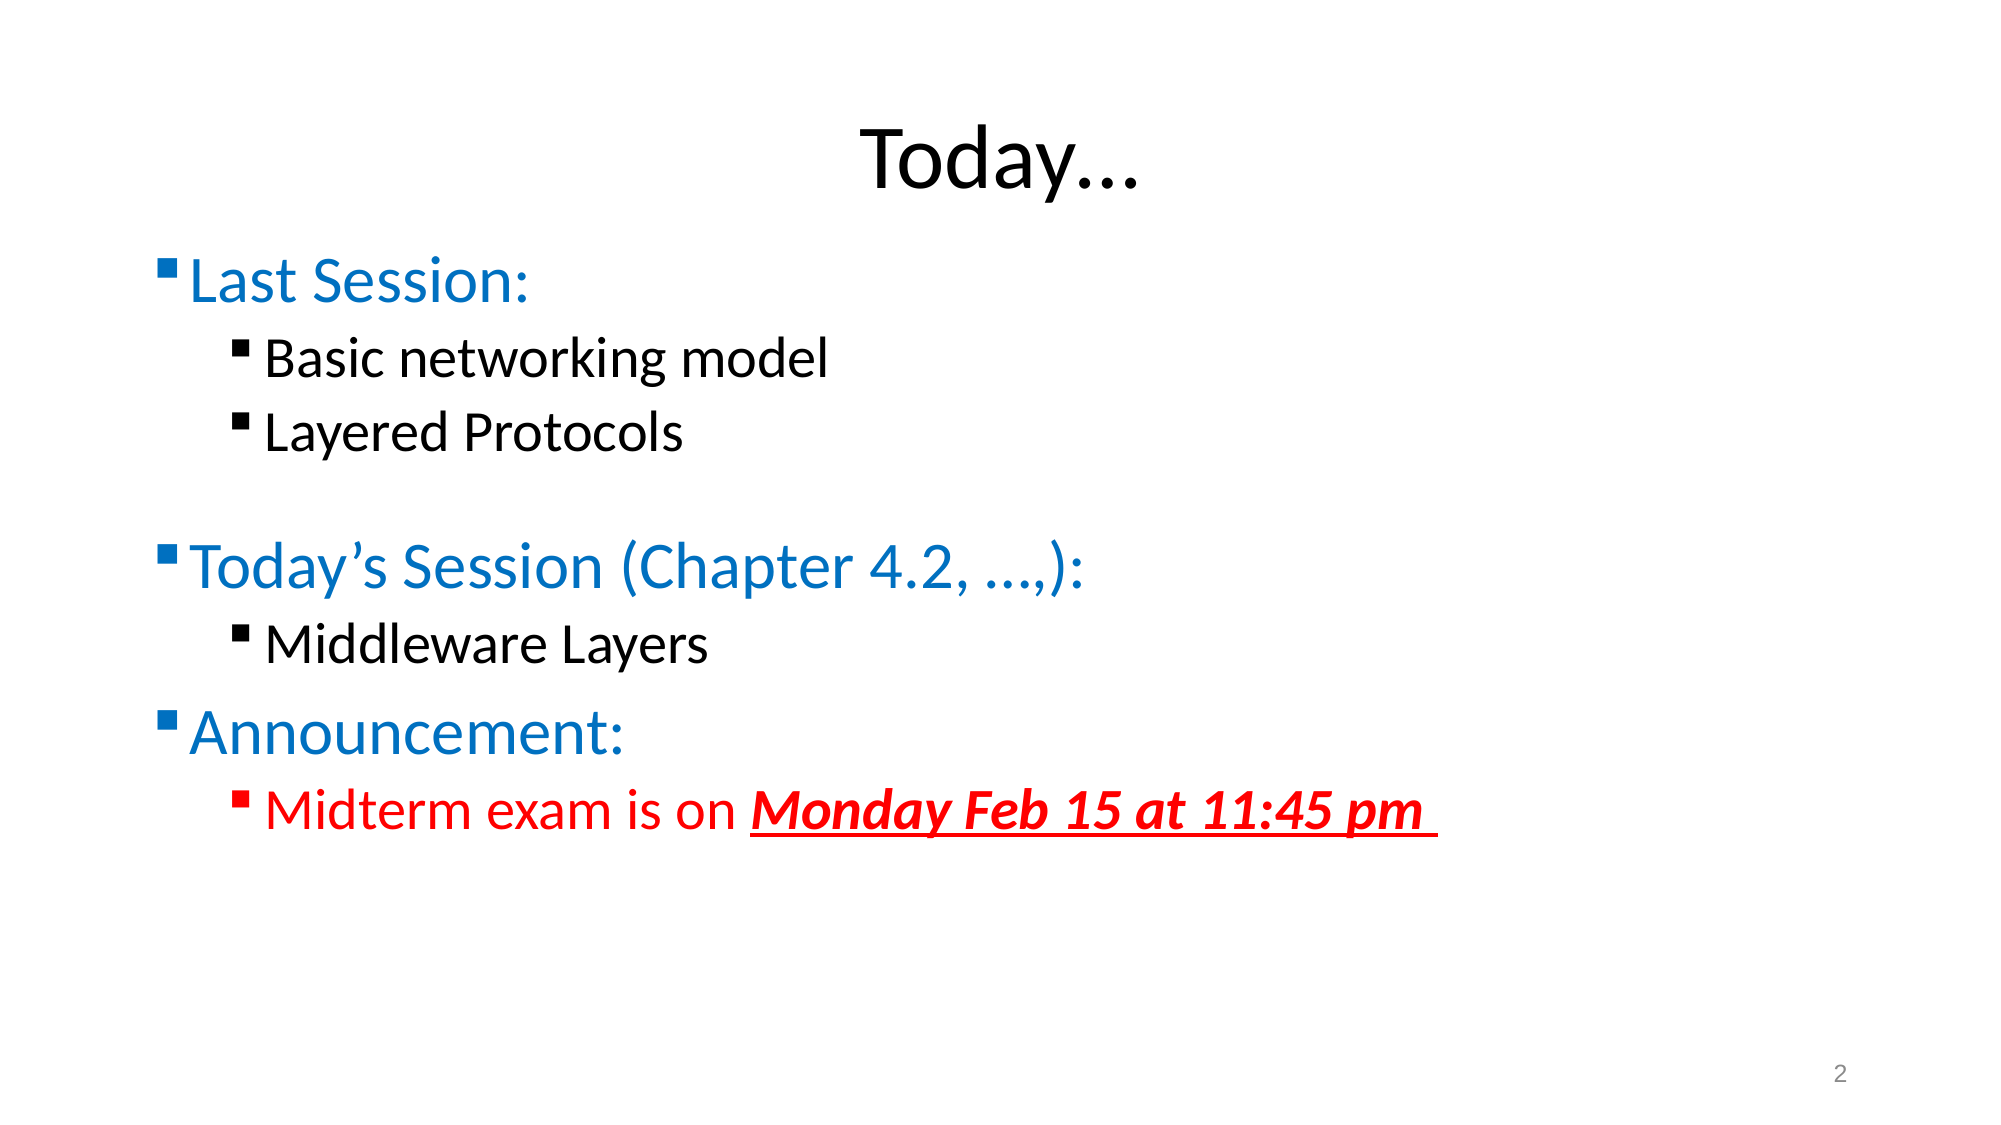

# Today…
Last Session:
Basic networking model
Layered Protocols

Today’s Session (Chapter 4.2, …,):
Middleware Layers
Announcement:
Midterm exam is on Monday Feb 15 at 11:45 pm

2